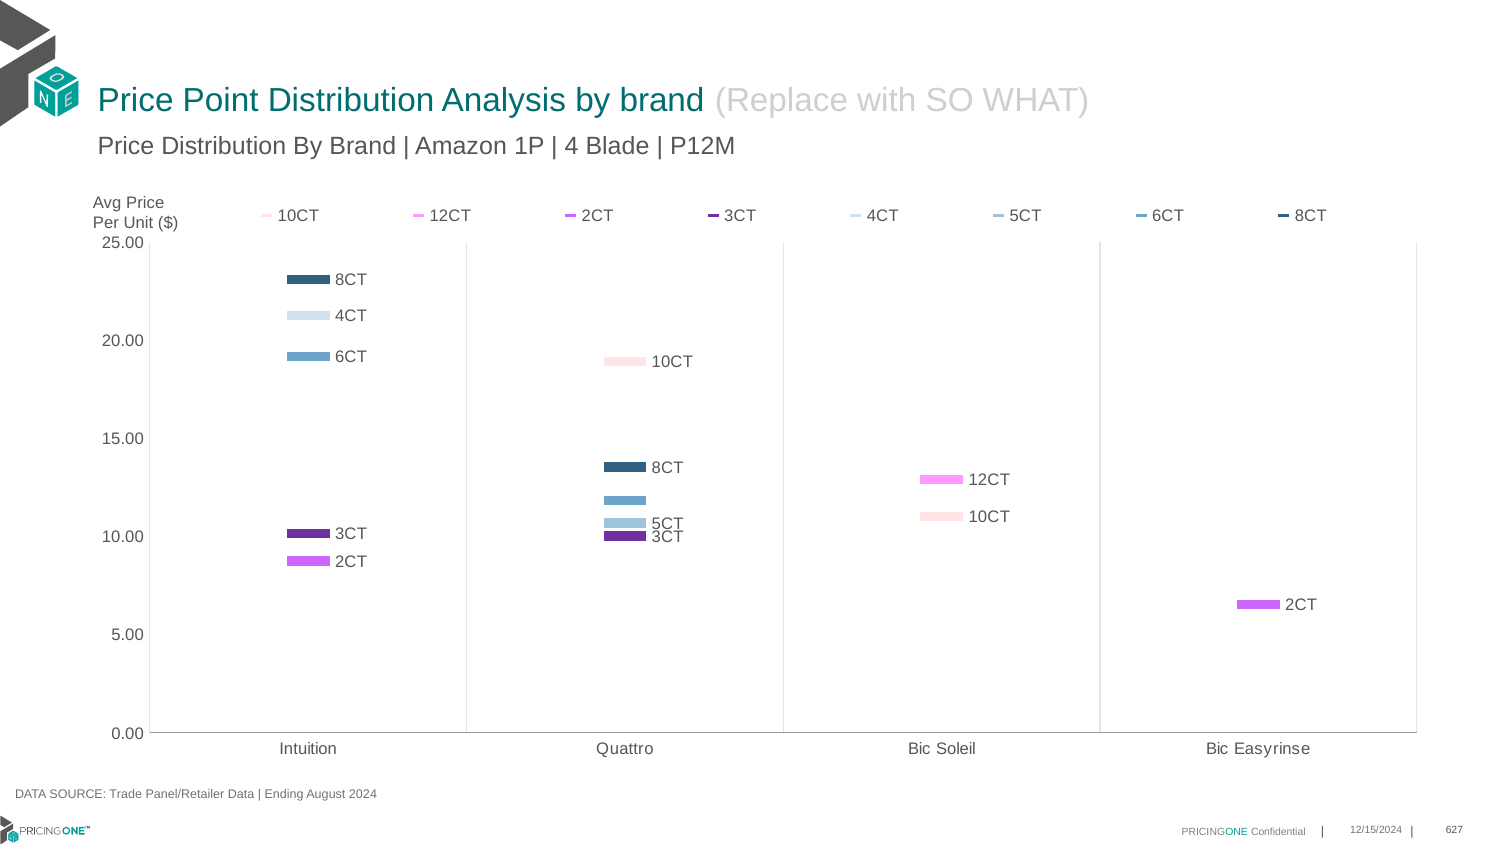

# Price Point Distribution Analysis by brand (Replace with SO WHAT)
Price Distribution By Brand | Amazon 1P | 4 Blade | P12M

### Chart

| Category | 10CT | 12CT | 2CT | 3CT | 4CT | 5CT | 6CT | 8CT |
|---|---|---|---|---|---|---|---|---|
| Intuition | None | None | 8.746621196662428 | 10.153263435252786 | 21.267726676077967 | None | 19.150436355896126 | 23.092950492189946 |
| Quattro | 18.91089771569911 | None | None | 10.013216630196936 | None | 10.684486507225987 | 11.84055773200219 | 13.539429840799704 |
| Bic Soleil | 11.003109781141818 | 12.907912437324201 | None | None | None | None | None | None |
| Bic Easyrinse | None | None | 6.5316649642492335 | None | None | None | None | None |
Avg Price
Per Unit ($)
DATA SOURCE: Trade Panel/Retailer Data | Ending August 2024
12/15/2024
627